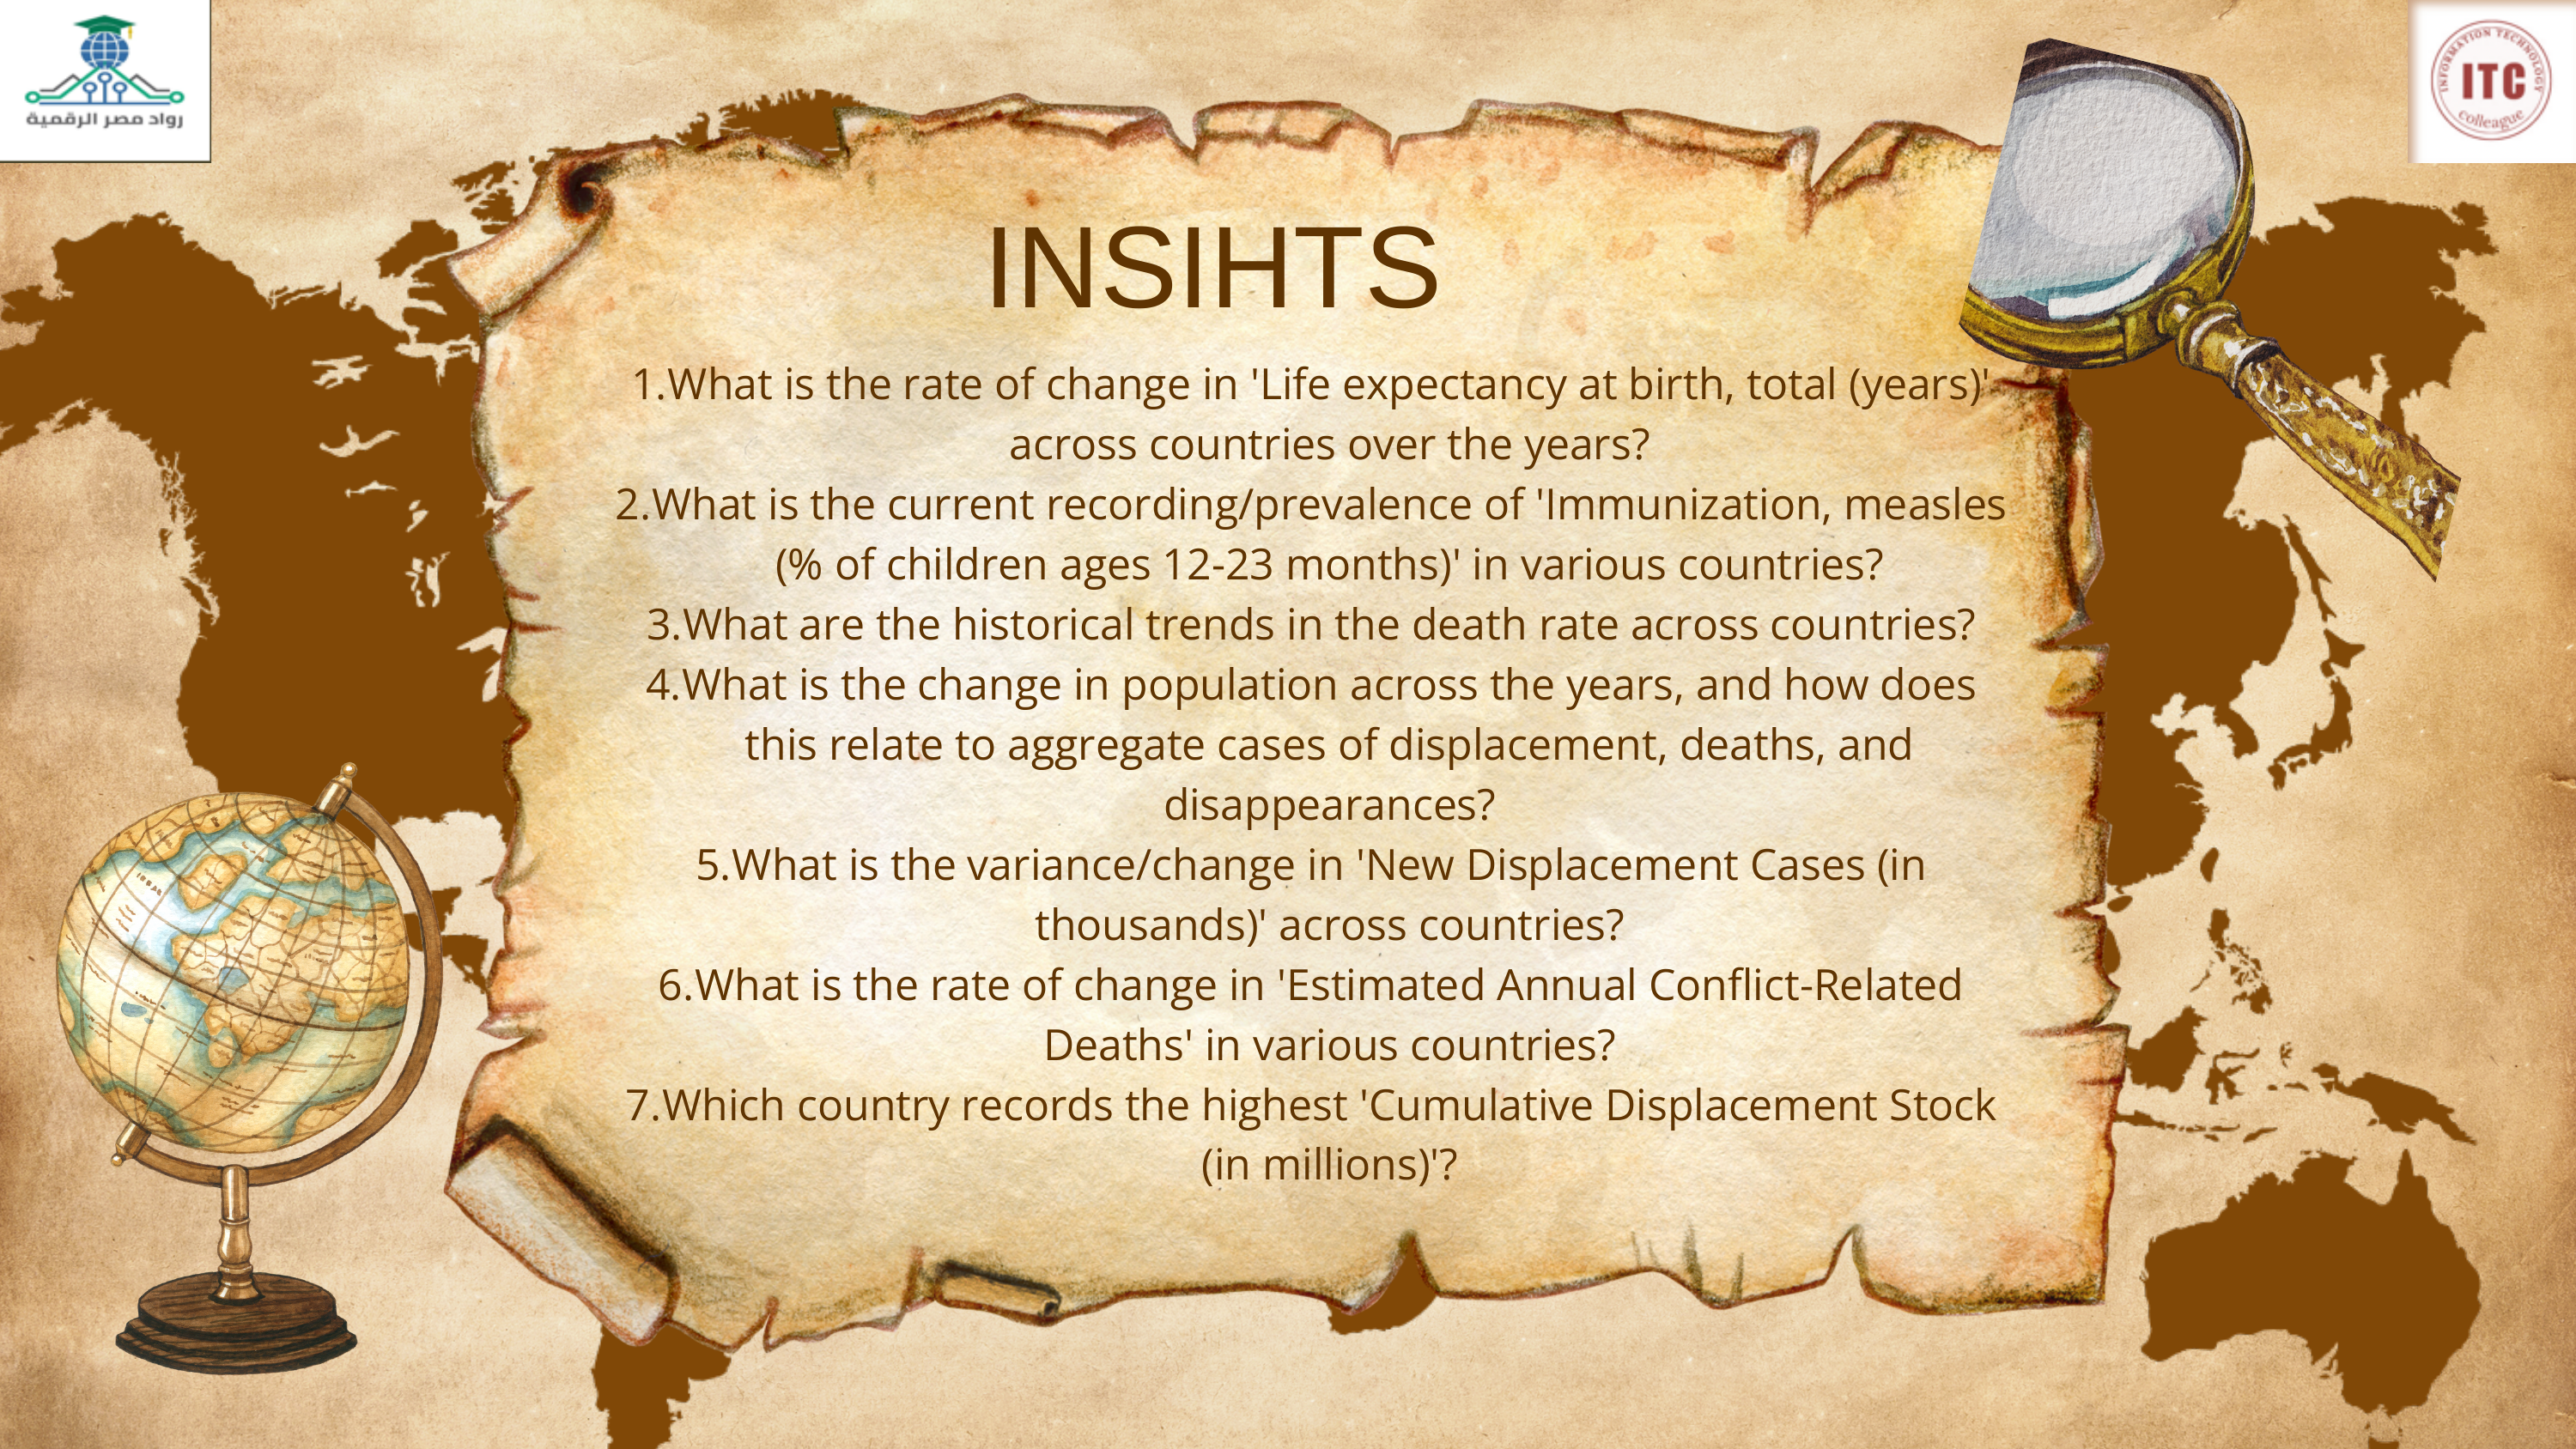

INSIHTS
What is the rate of change in 'Life expectancy at birth, total (years)' across countries over the years?
What is the current recording/prevalence of 'Immunization, measles (% of children ages 12-23 months)' in various countries?
What are the historical trends in the death rate across countries?
What is the change in population across the years, and how does this relate to aggregate cases of displacement, deaths, and disappearances?
What is the variance/change in 'New Displacement Cases (in thousands)' across countries?
What is the rate of change in 'Estimated Annual Conflict-Related Deaths' in various countries?
Which country records the highest 'Cumulative Displacement Stock (in millions)'?